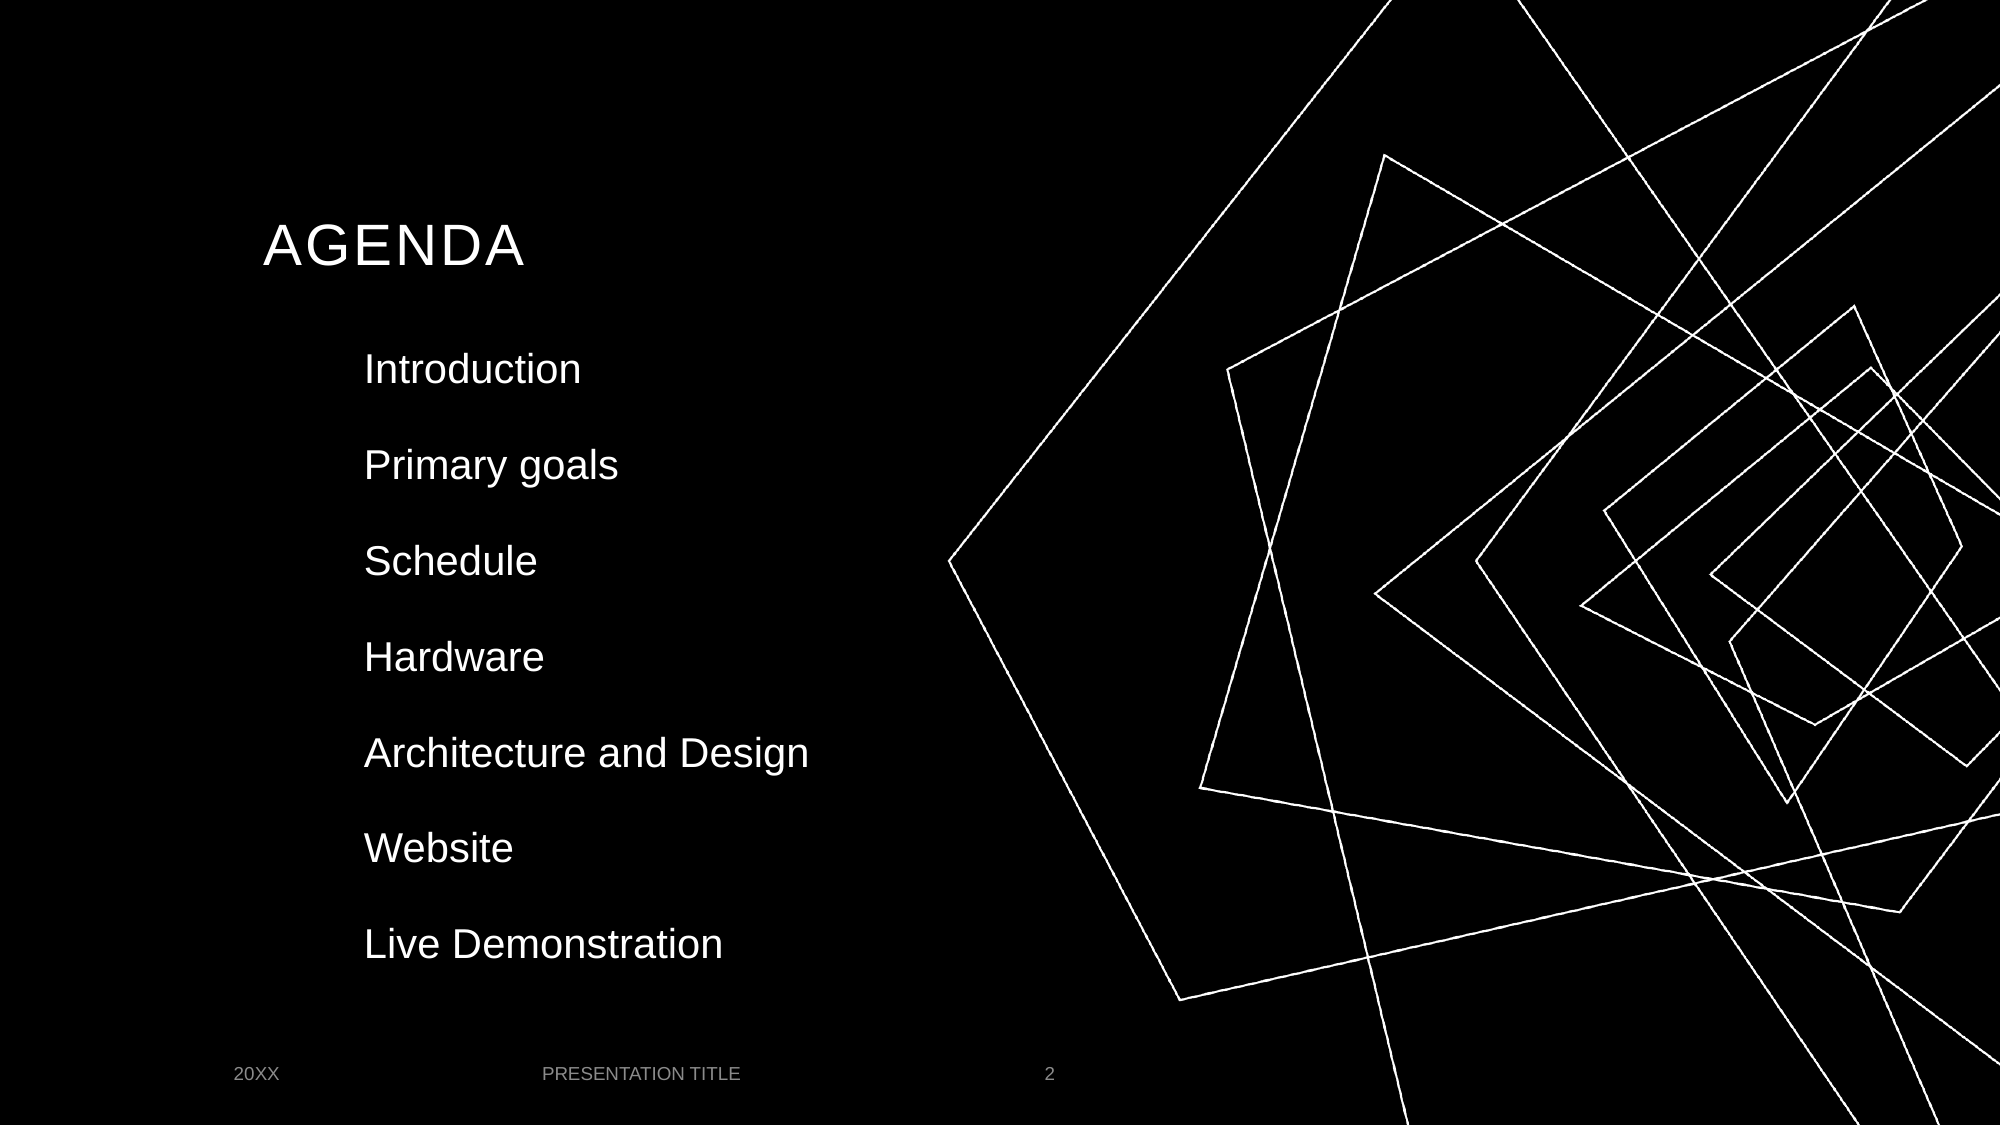

# AGENDA
Introduction
Primary goals
Schedule
Hardware
Architecture and Design
Website
Live Demonstration
PRESENTATION TITLE
20XX
2